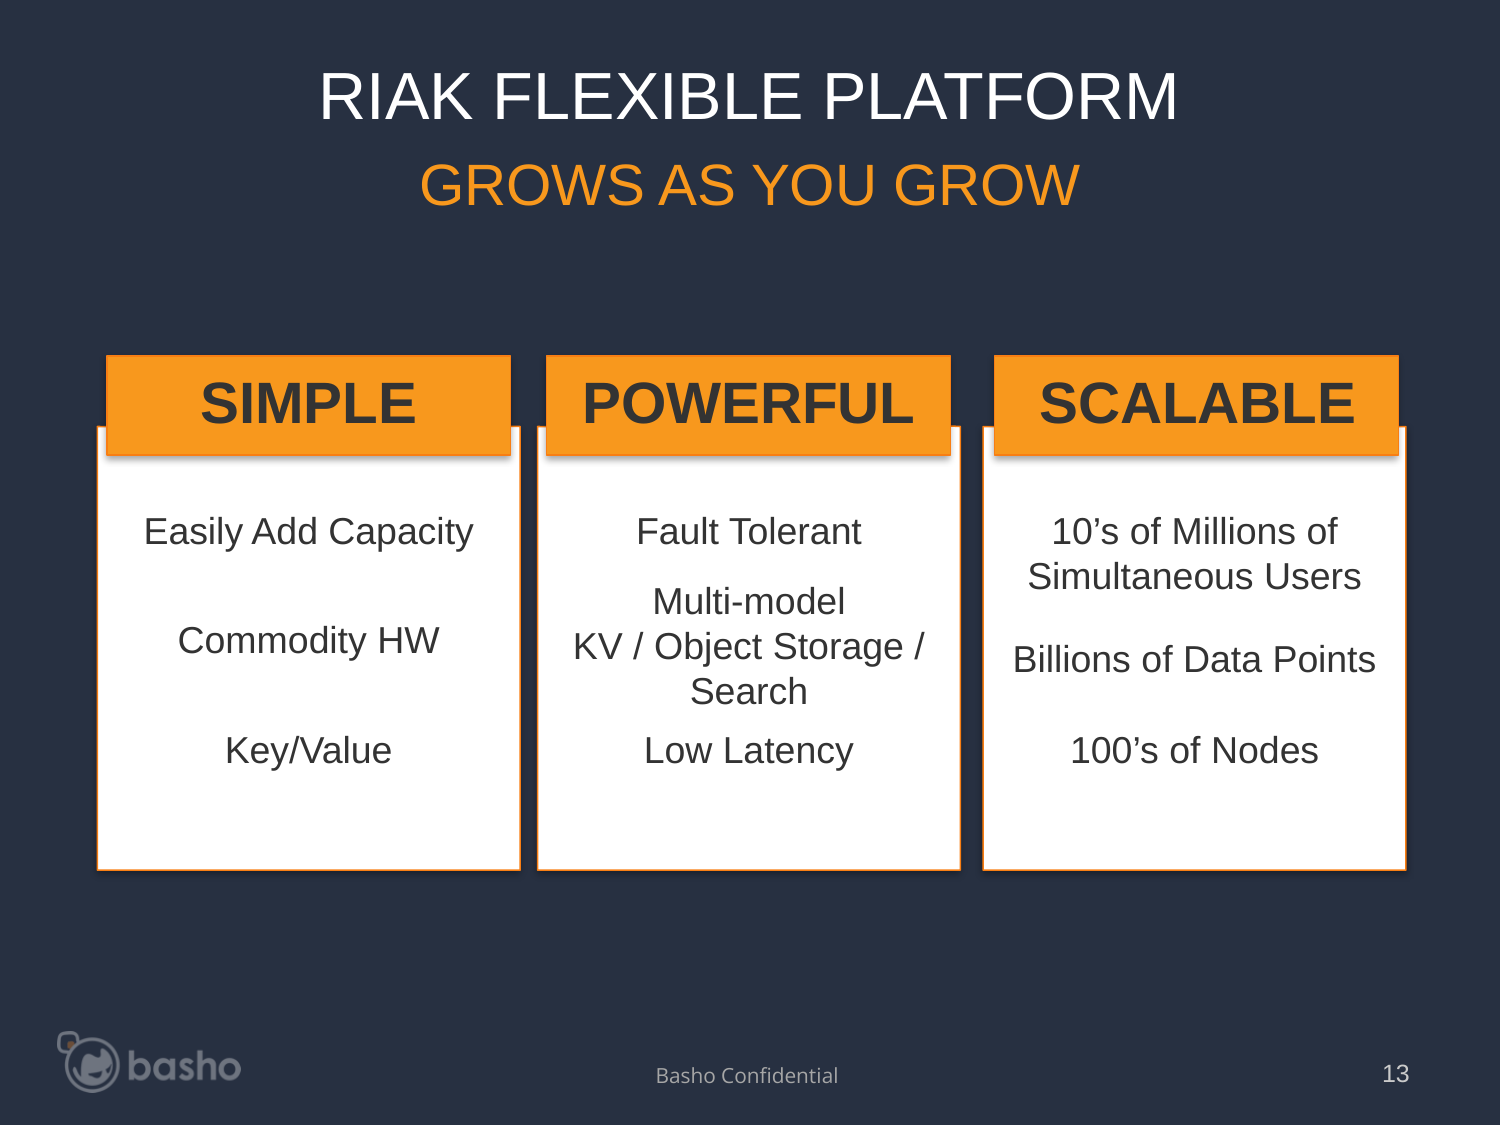

# RIAK FLEXIBLE PLATFORM
GROWS AS YOU GROW

SIMPLE
POWERFUL
SCALABLE

Easily Add Capacity
Fault Tolerant
10’s of Millions of Simultaneous Users
Multi-model
KV / Object Storage / Search
Commodity HW
Billions of Data Points
Key/Value
Low Latency
100’s of Nodes
13